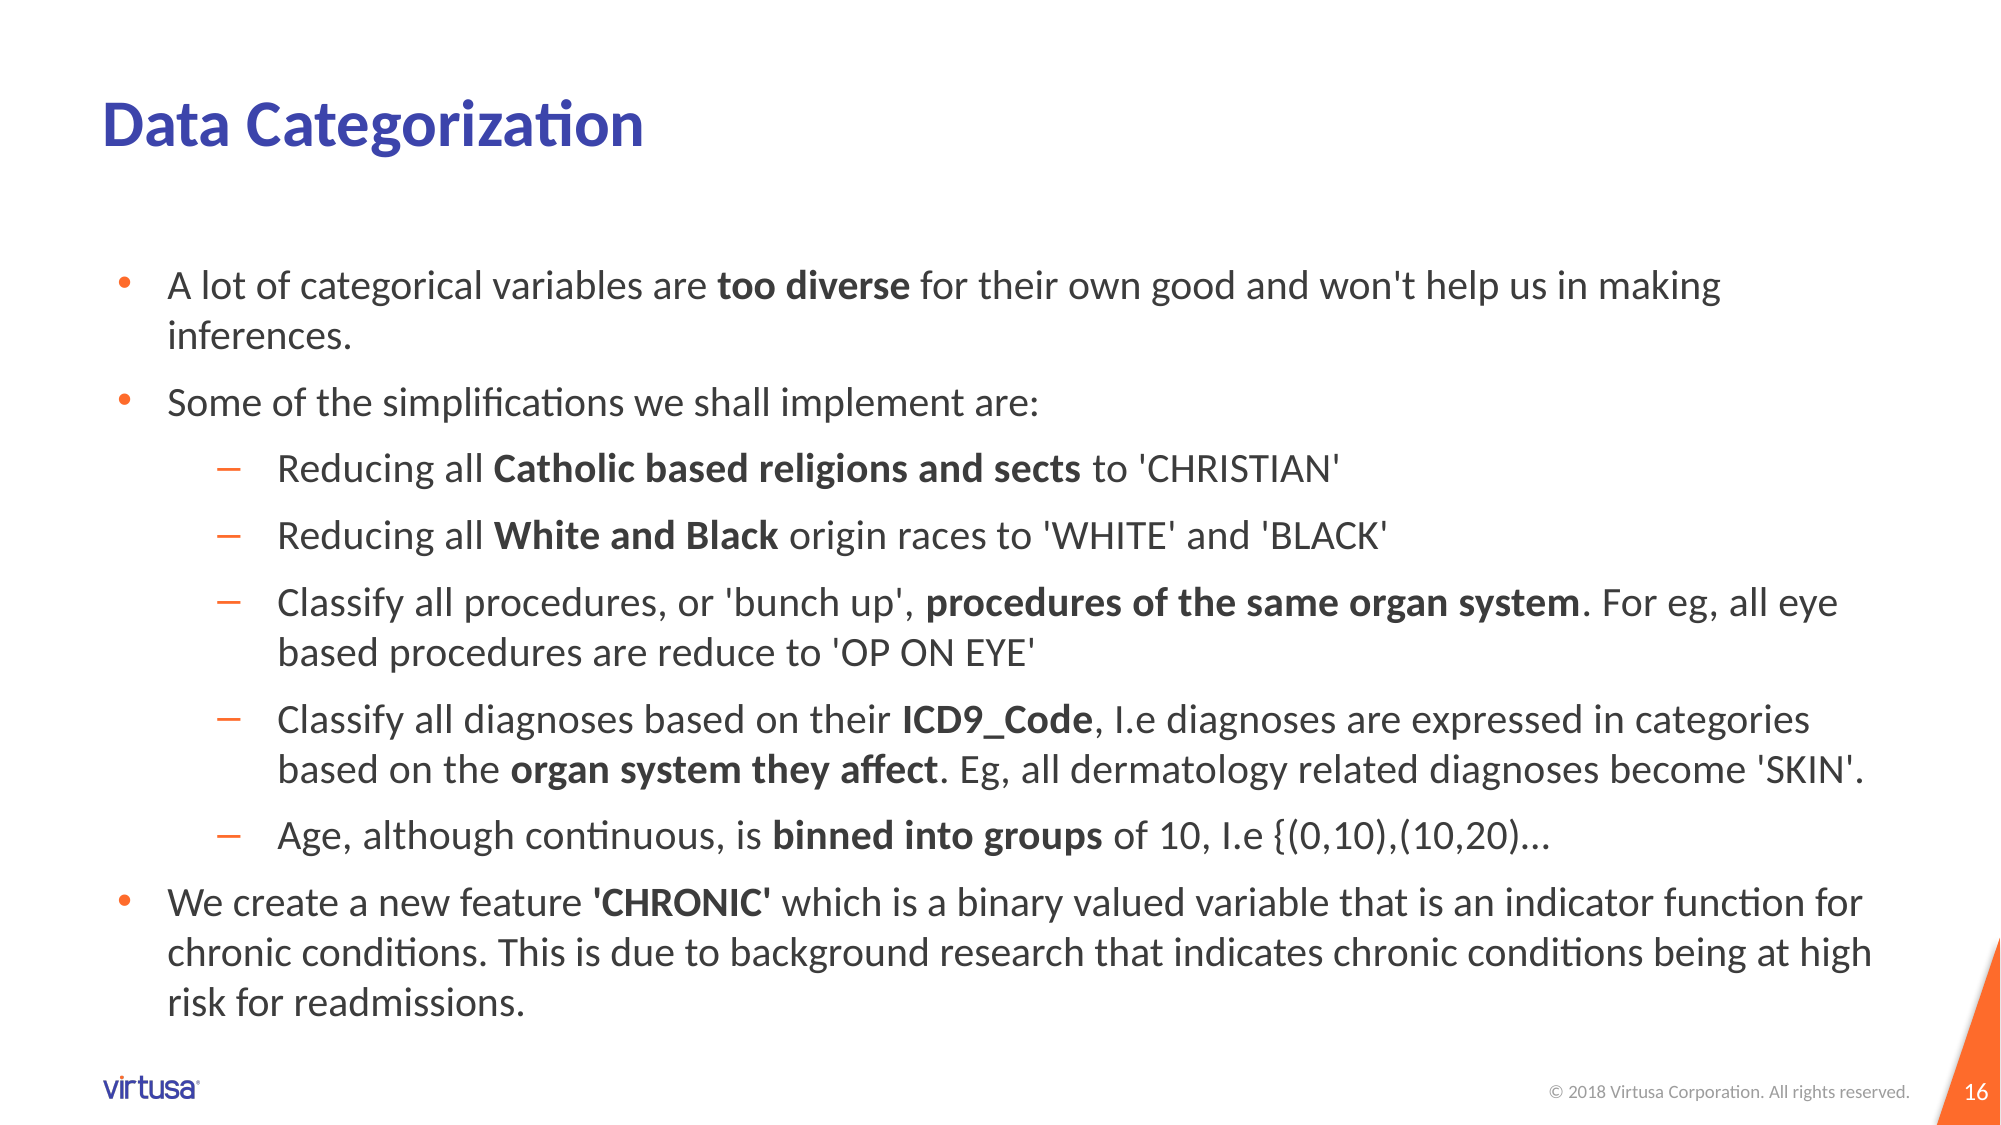

# Data Categorization
A lot of categorical variables are too diverse for their own good and won't help us in making inferences.
Some of the simplifications we shall implement are:
Reducing all Catholic based religions and sects to 'CHRISTIAN'
Reducing all White and Black origin races to 'WHITE' and 'BLACK'
Classify all procedures, or 'bunch up', procedures of the same organ system. For eg, all eye based procedures are reduce to 'OP ON EYE'
Classify all diagnoses based on their ICD9_Code, I.e diagnoses are expressed in categories based on the organ system they affect. Eg, all dermatology related diagnoses become 'SKIN'.
Age, although continuous, is binned into groups of 10, I.e {(0,10),(10,20)…
We create a new feature 'CHRONIC' which is a binary valued variable that is an indicator function for chronic conditions. This is due to background research that indicates chronic conditions being at high risk for readmissions.